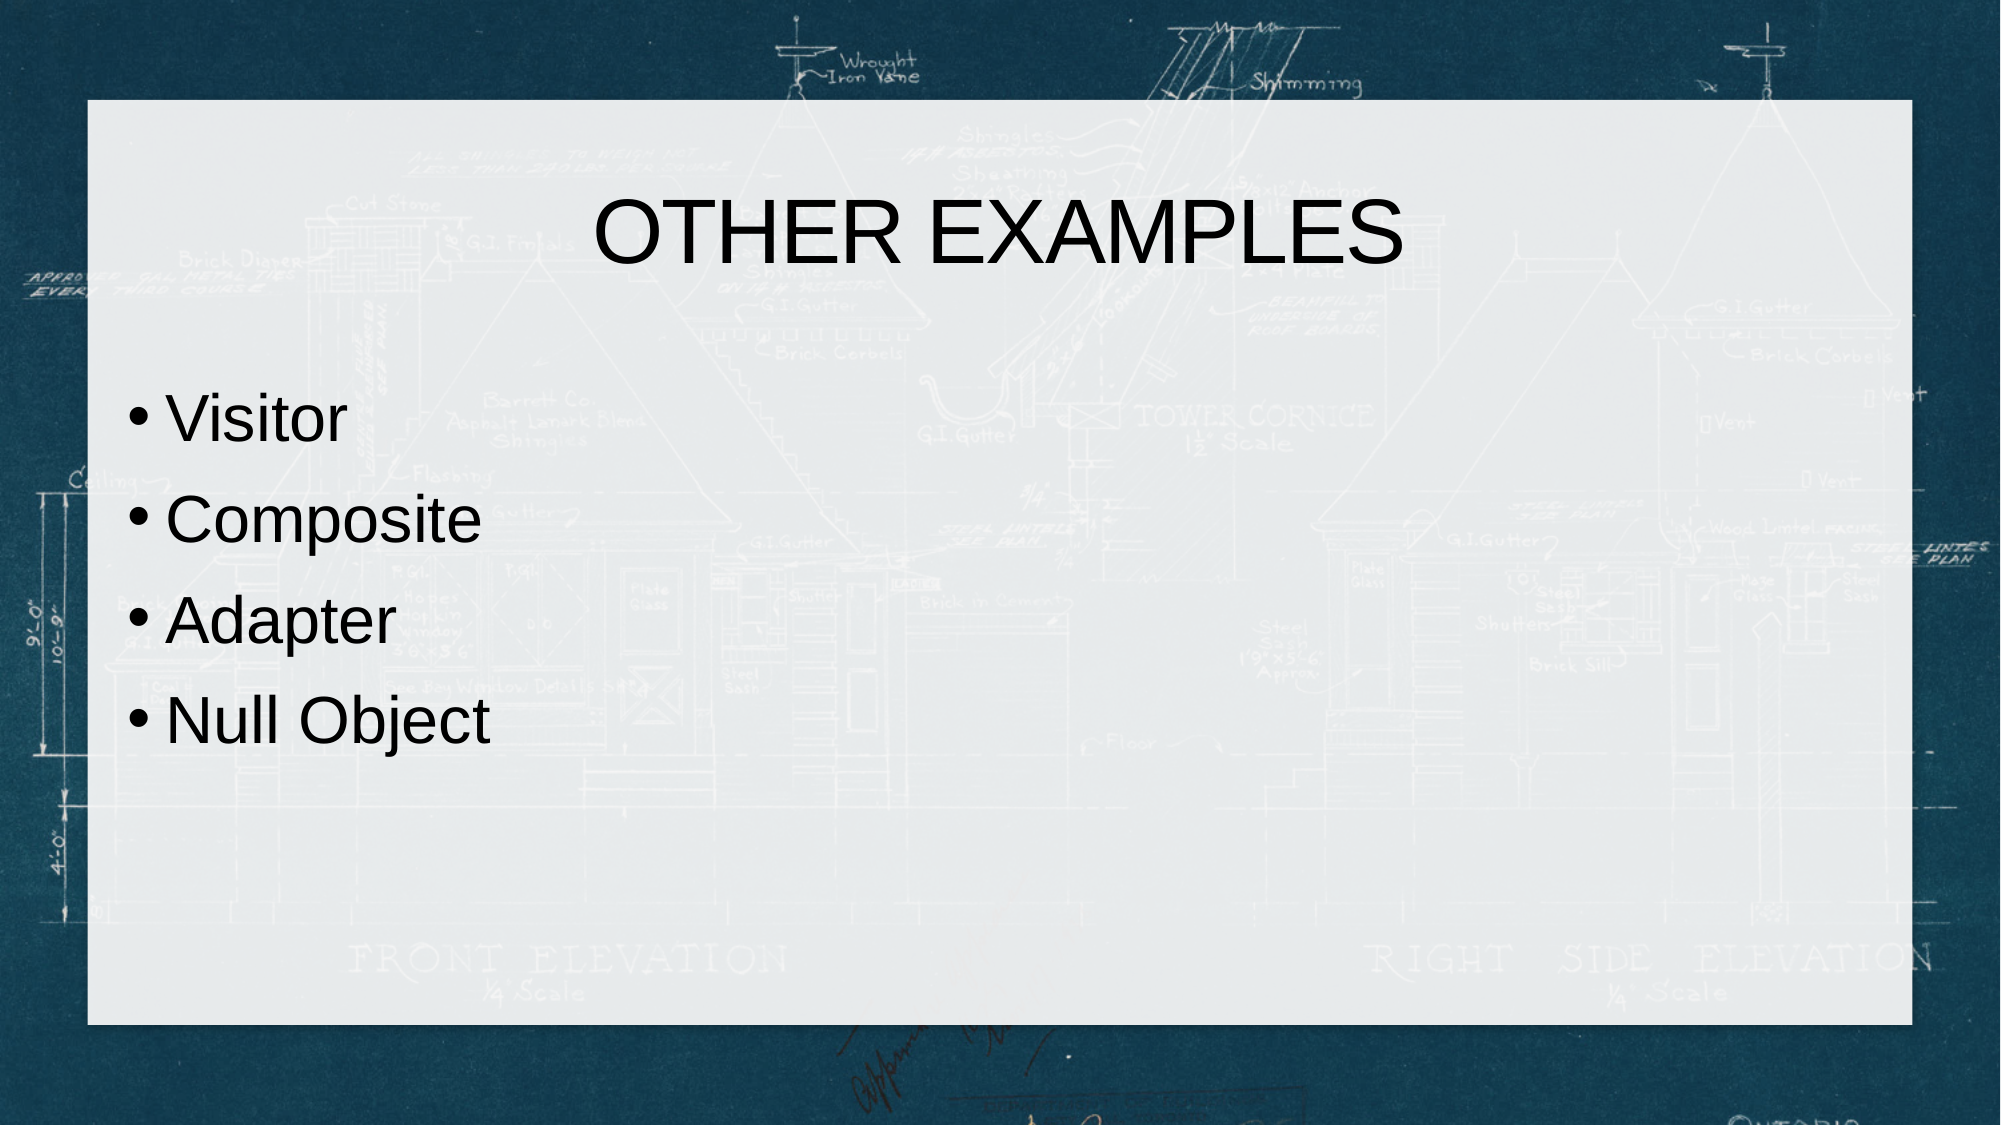

# Other Examples
Visitor
Composite
Adapter
Null Object